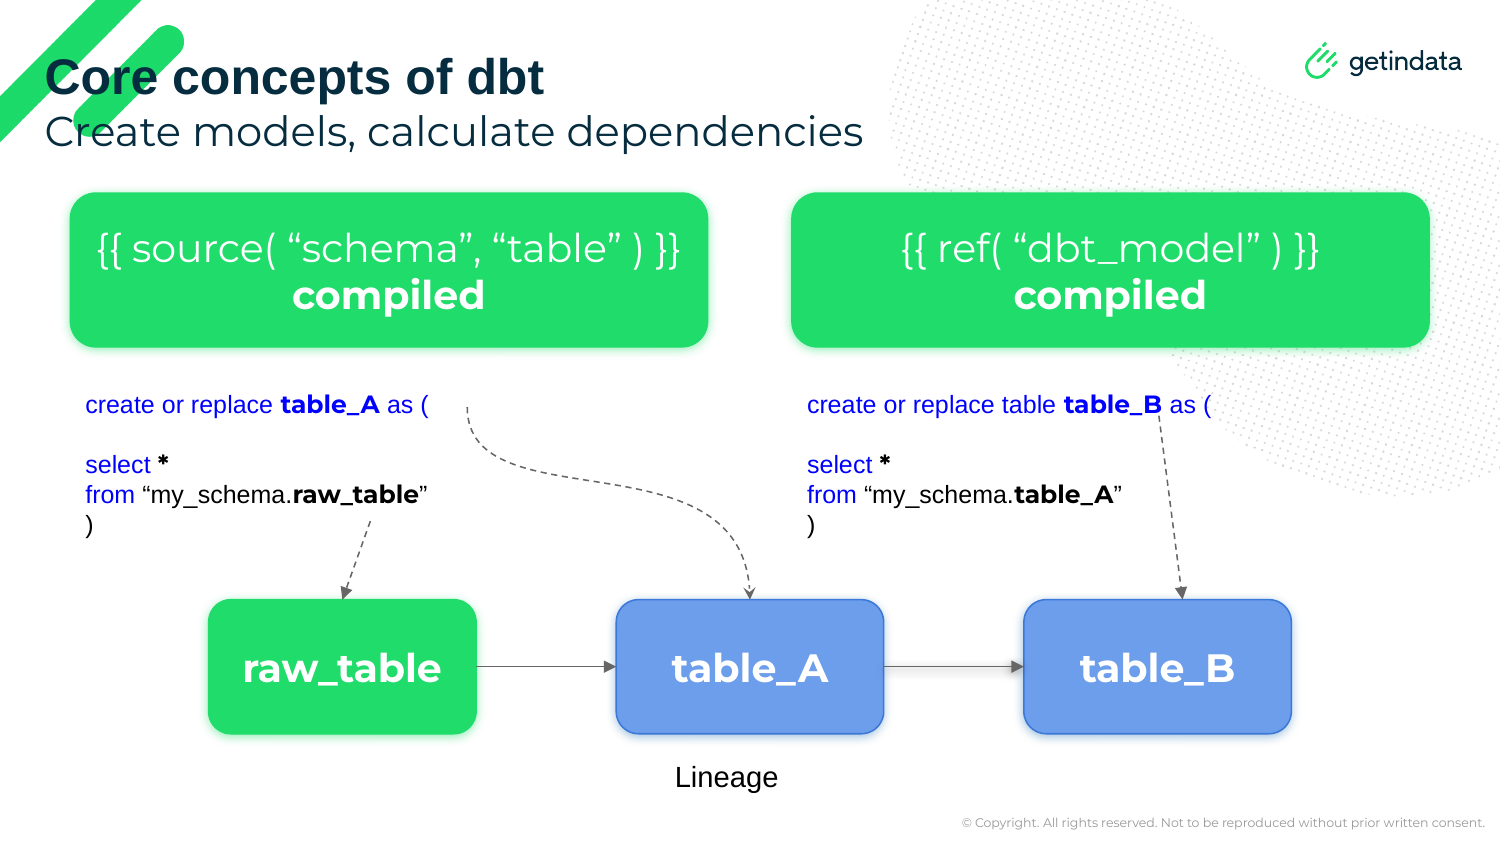

# Core concepts of dbt
Create models, calculate dependencies

{{ source( “schema”, “table” ) }}
compiled
{{ ref( “dbt_model” ) }}
compiled
create or replace table_A as (

select *
from “my_schema.raw_table”
)
create or replace table table_B as (

select *
from “my_schema.table_A”
)
raw_table
table_A
table_B
Lineage